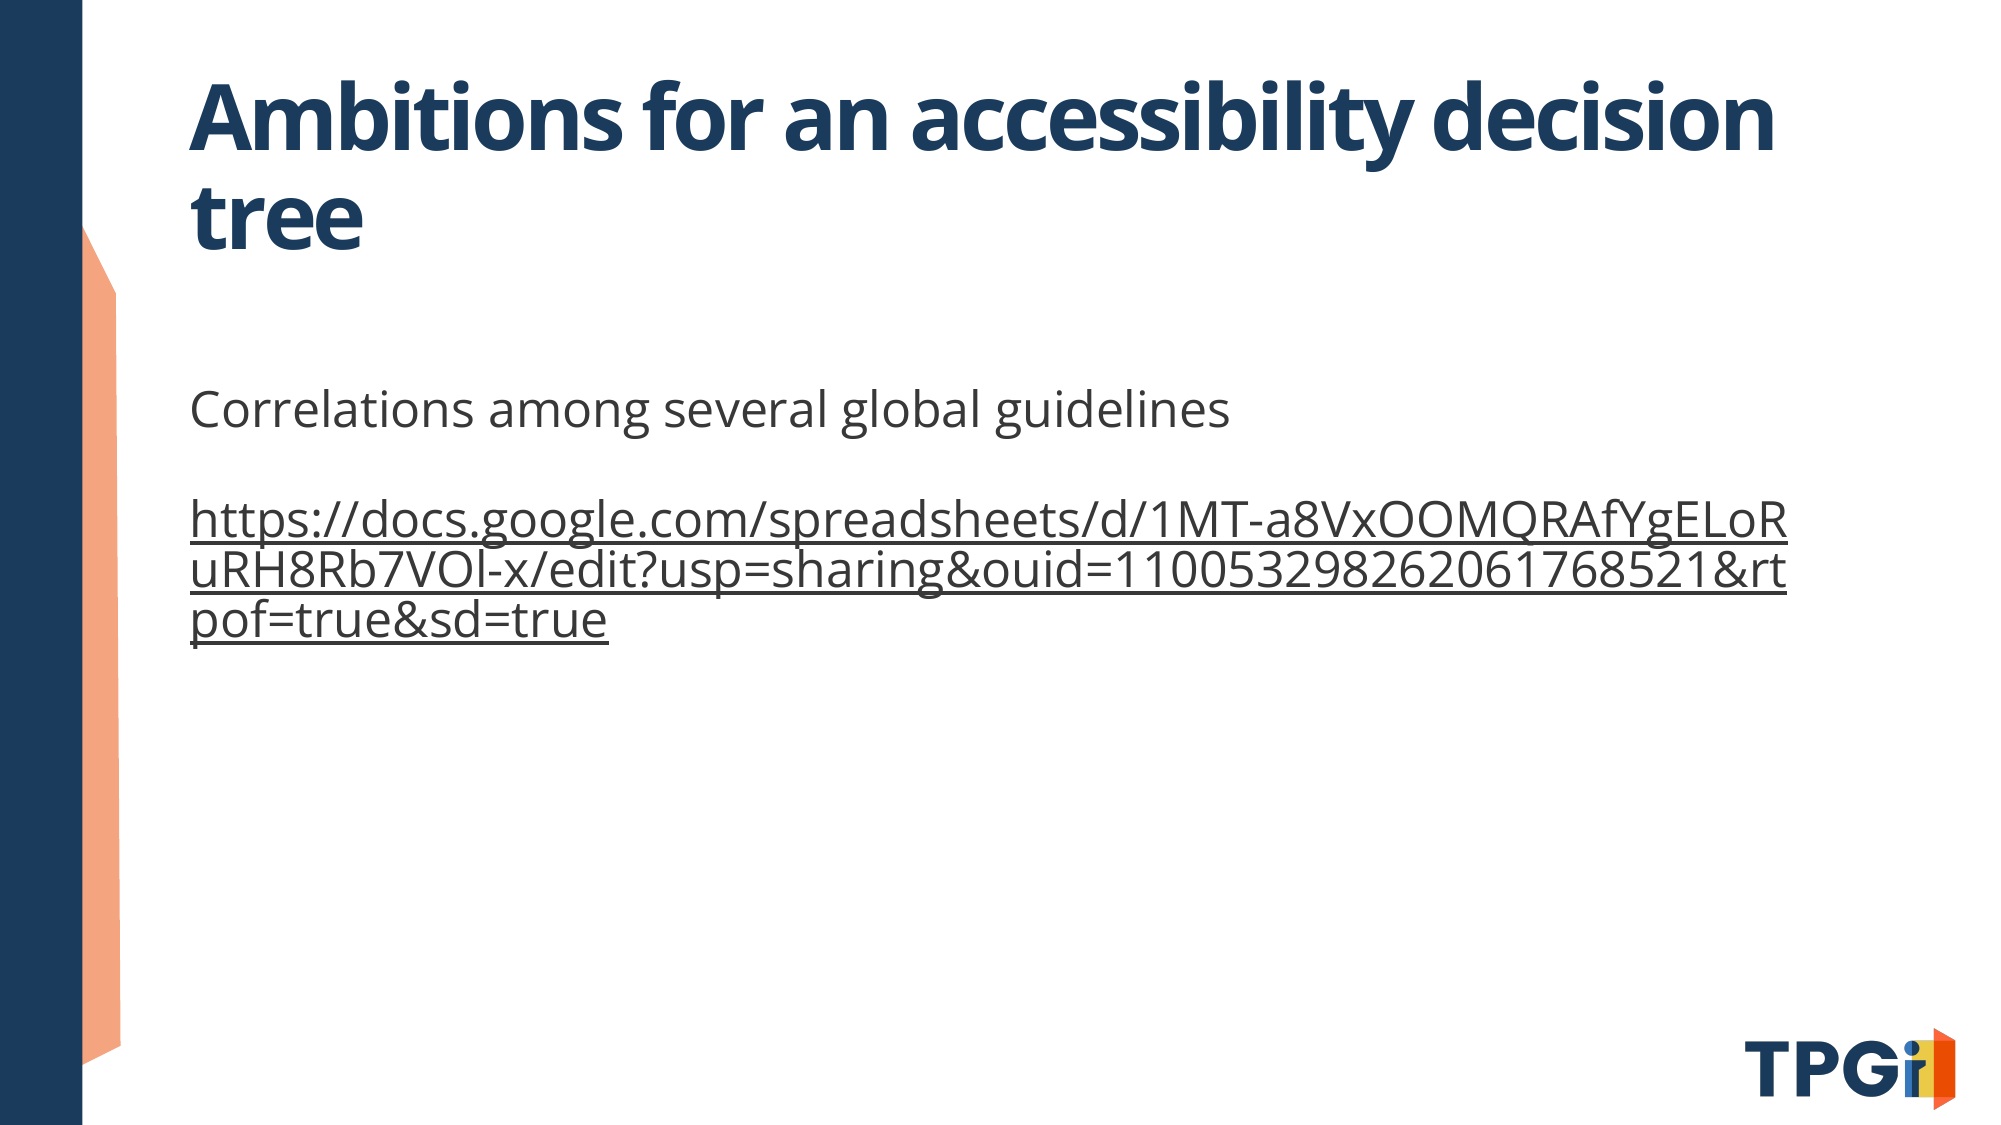

# Ambitions for an accessibility decision tree
Correlations among several global guidelines
https://docs.google.com/spreadsheets/d/1MT-a8VxOOMQRAfYgELoRuRH8Rb7VOl-x/edit?usp=sharing&ouid=110053298262061768521&rtpof=true&sd=true